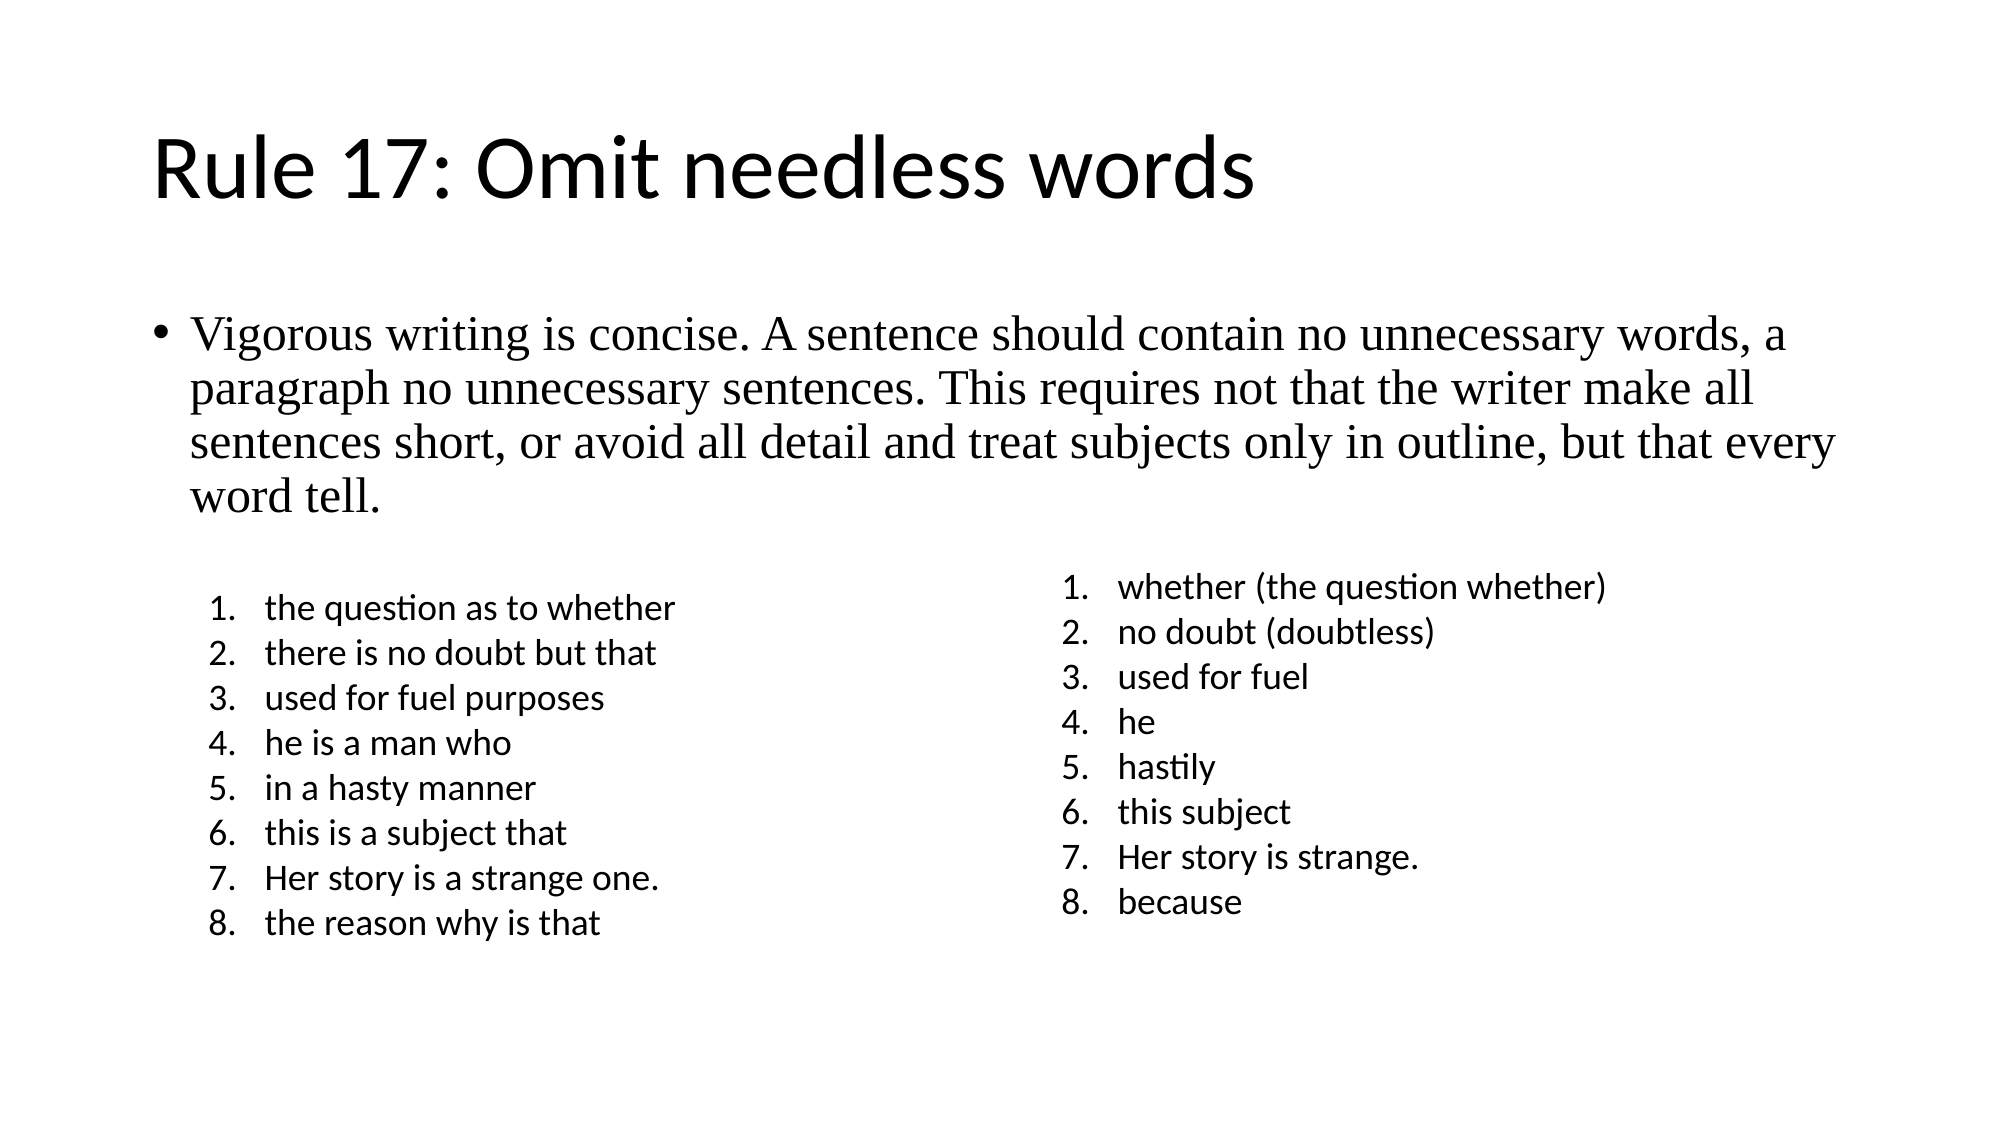

# Rule 17: Omit needless words
Vigorous writing is concise. A sentence should contain no unnecessary words, a paragraph no unnecessary sentences. This requires not that the writer make all sentences short, or avoid all detail and treat subjects only in outline, but that every word tell.
whether (the question whether)
no doubt (doubtless)
used for fuel
he
hastily
this subject
Her story is strange.
because
the question as to whether
there is no doubt but that
used for fuel purposes
he is a man who
in a hasty manner
this is a subject that
Her story is a strange one.
the reason why is that